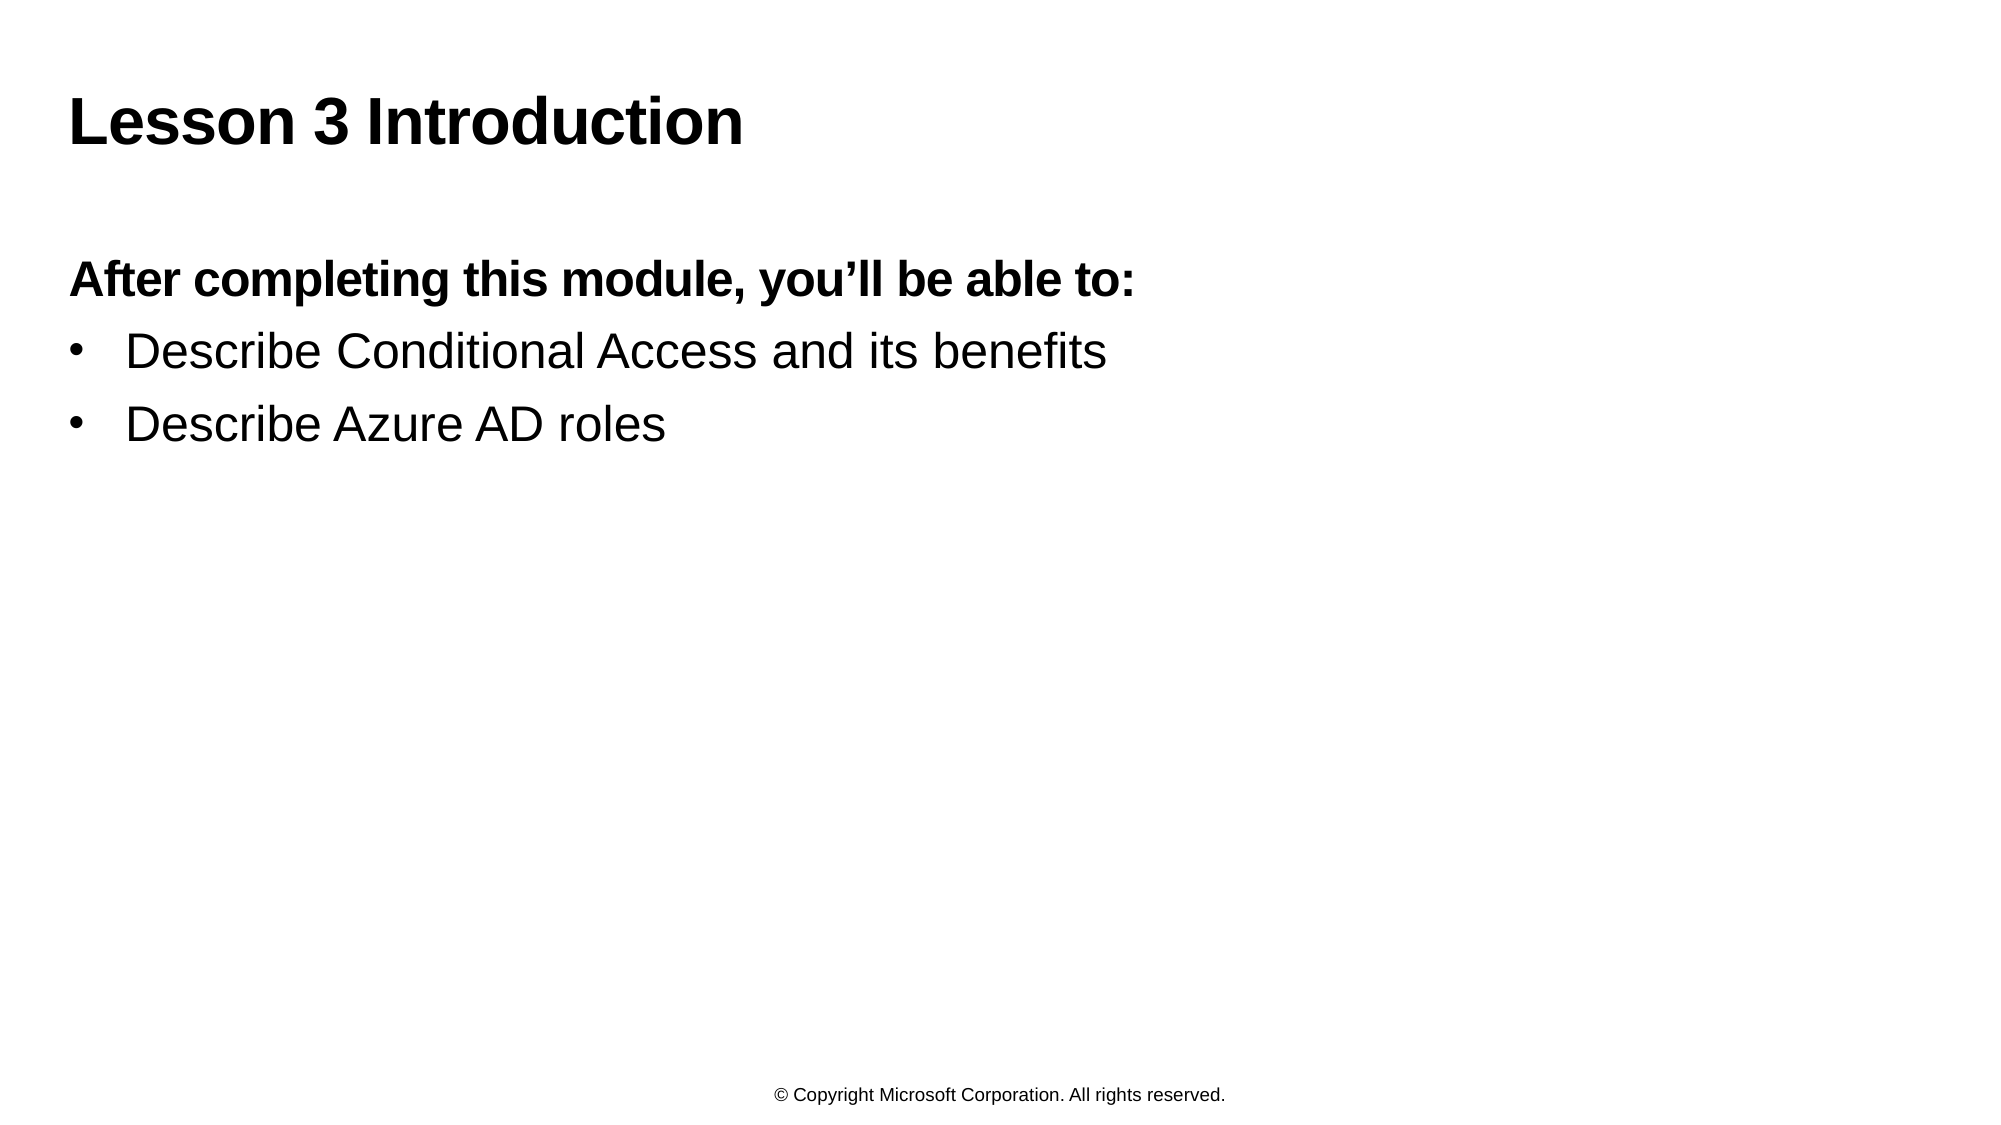

# Lesson 3 Introduction
After completing this module, you’ll be able to:
Describe Conditional Access and its benefits
Describe Azure AD roles